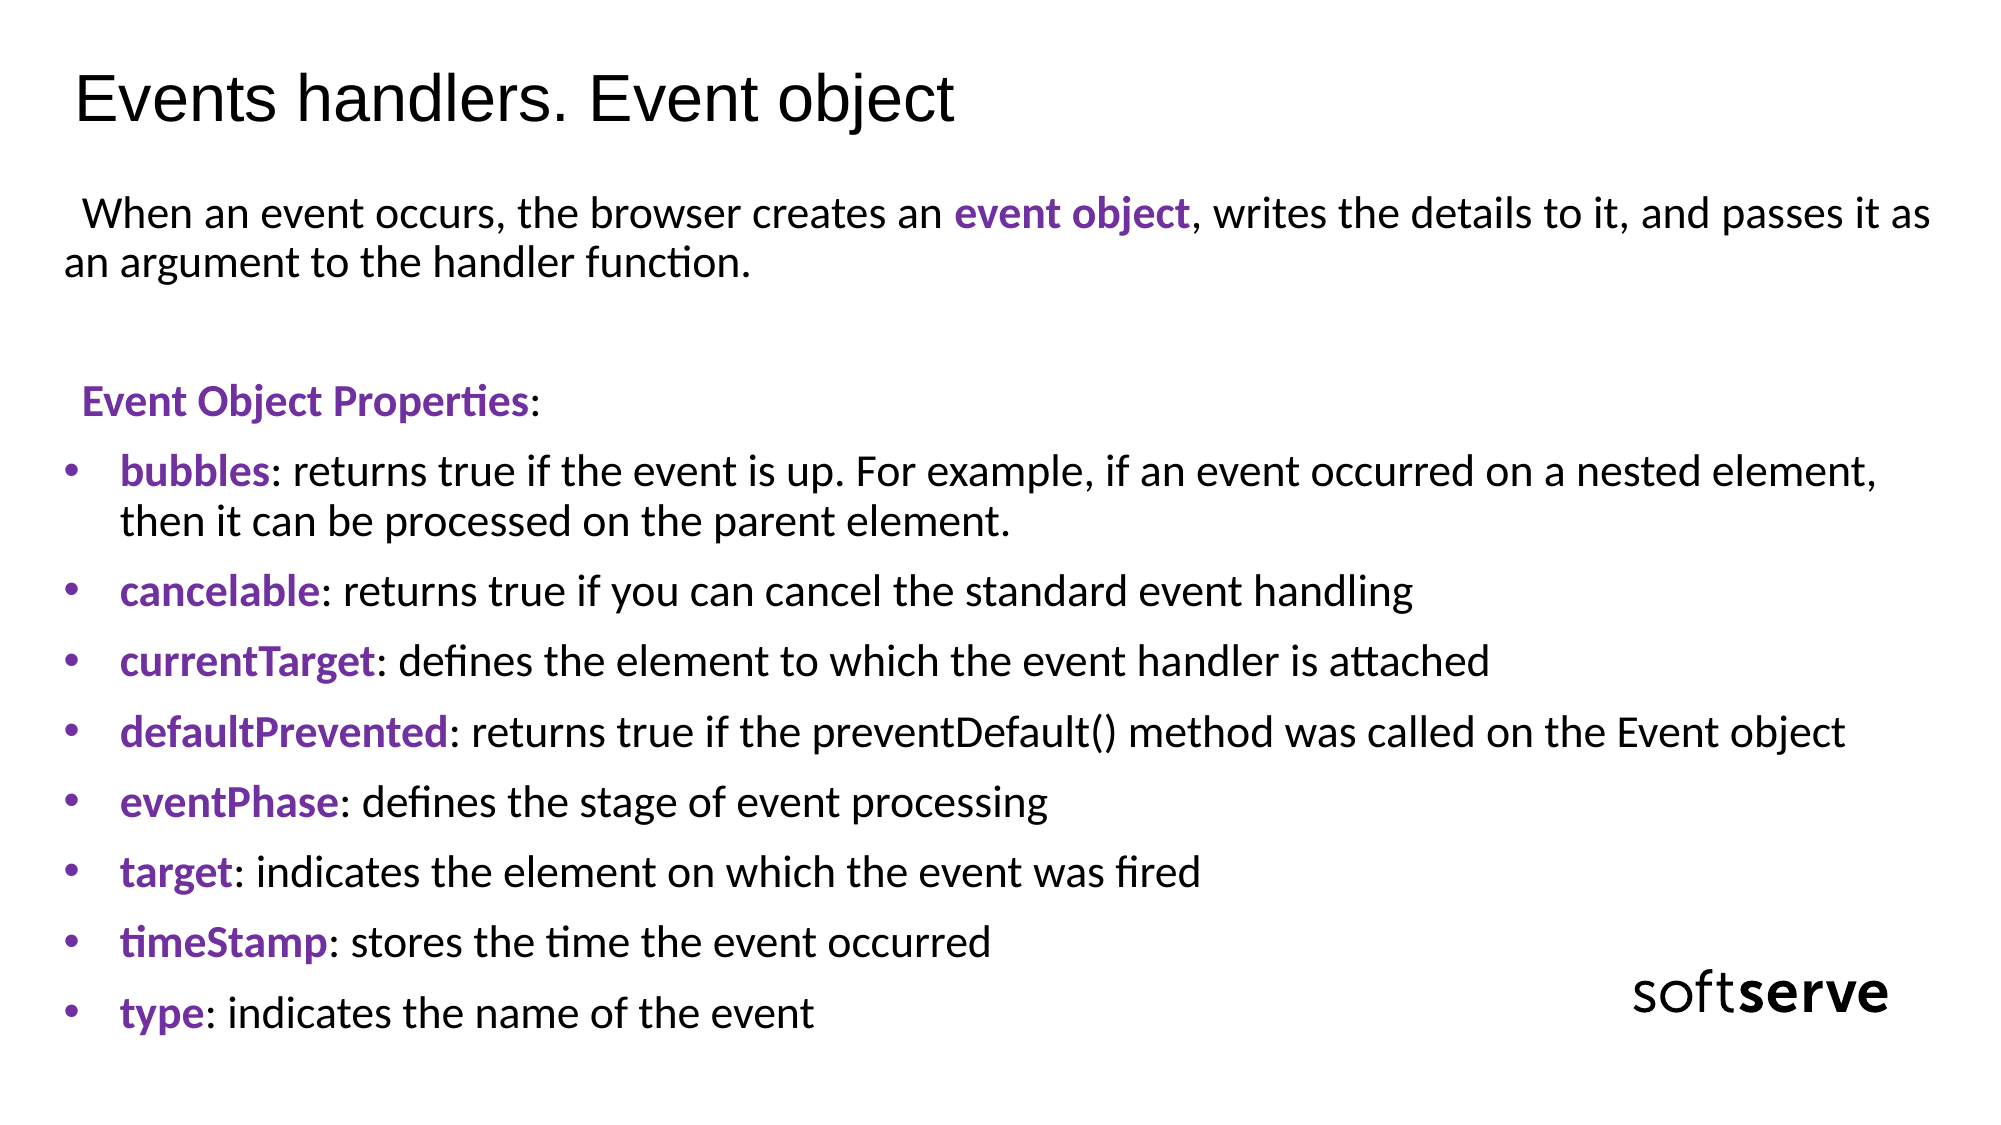

# Events handlers. Event object
When an event occurs, the browser creates an event object, writes the details to it, and passes it as an argument to the handler function.

Event Object Properties:
bubbles: returns true if the event is up. For example, if an event occurred on a nested element, then it can be processed on the parent element.
cancelable: returns true if you can cancel the standard event handling
currentTarget: defines the element to which the event handler is attached
defaultPrevented: returns true if the preventDefault() method was called on the Event object
eventPhase: defines the stage of event processing
target: indicates the element on which the event was fired
timeStamp: stores the time the event occurred
type: indicates the name of the event